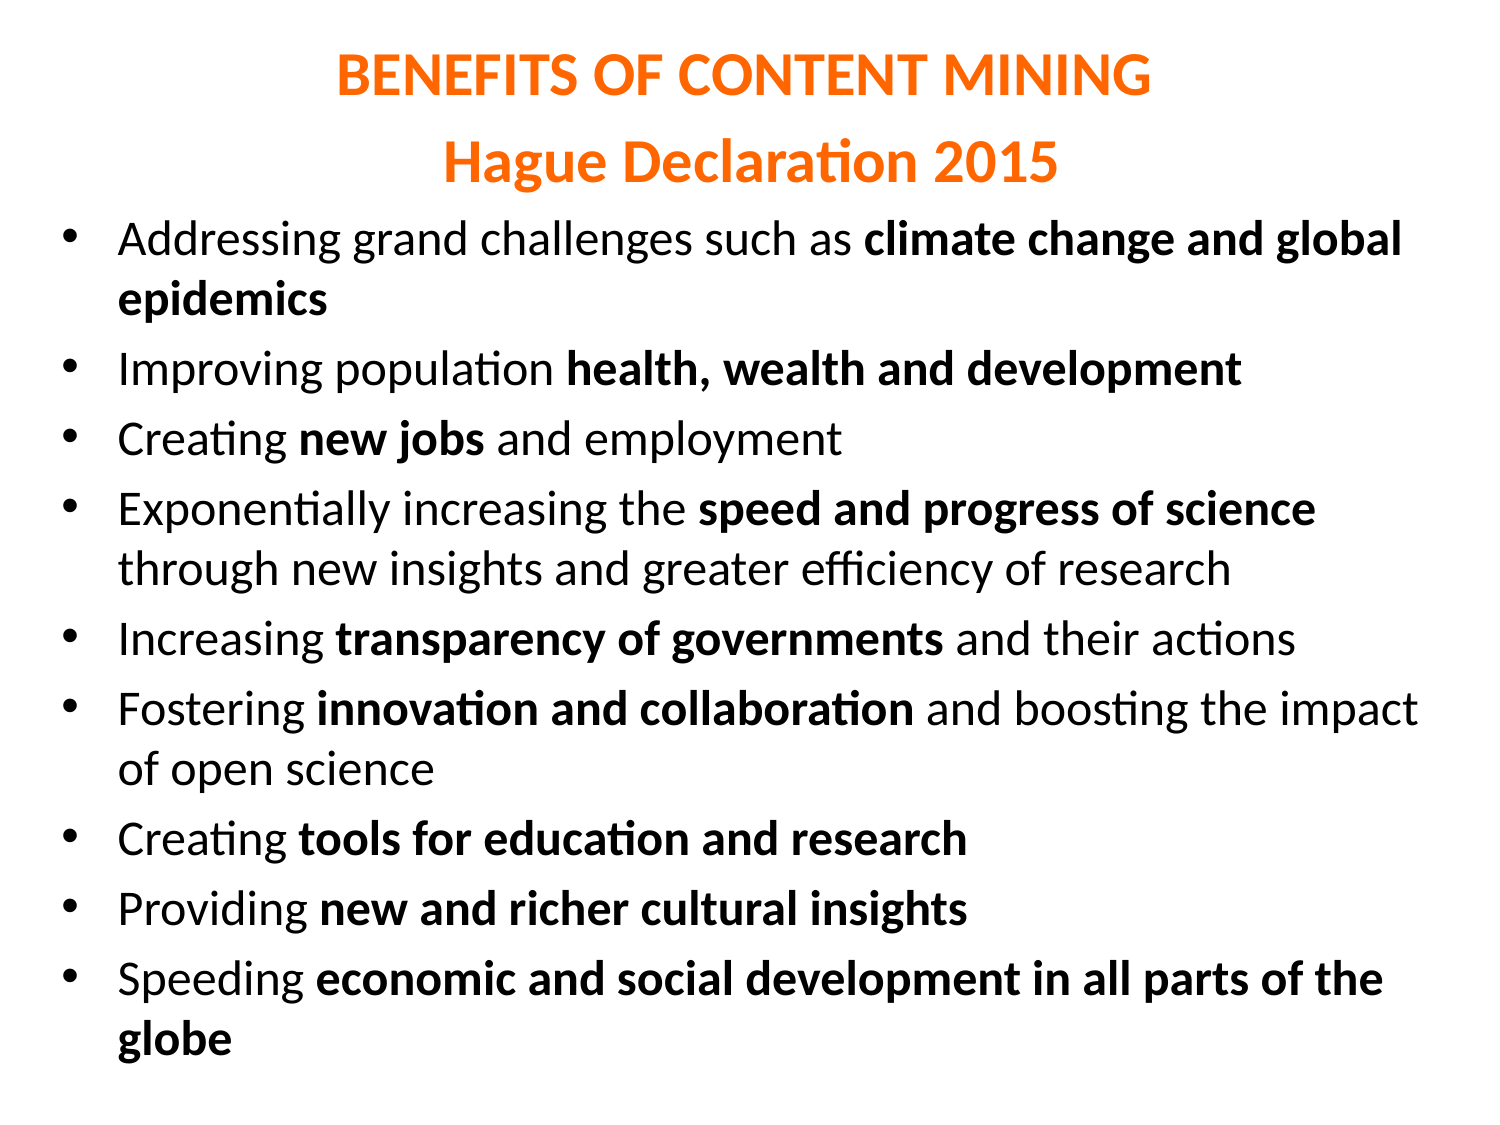

BENEFITS OF CONTENT MINING
Hague Declaration 2015
Addressing grand challenges such as climate change and global epidemics
Improving population health, wealth and development
Creating new jobs and employment
Exponentially increasing the speed and progress of science through new insights and greater efficiency of research
Increasing transparency of governments and their actions
Fostering innovation and collaboration and boosting the impact of open science
Creating tools for education and research
Providing new and richer cultural insights
Speeding economic and social development in all parts of the globe